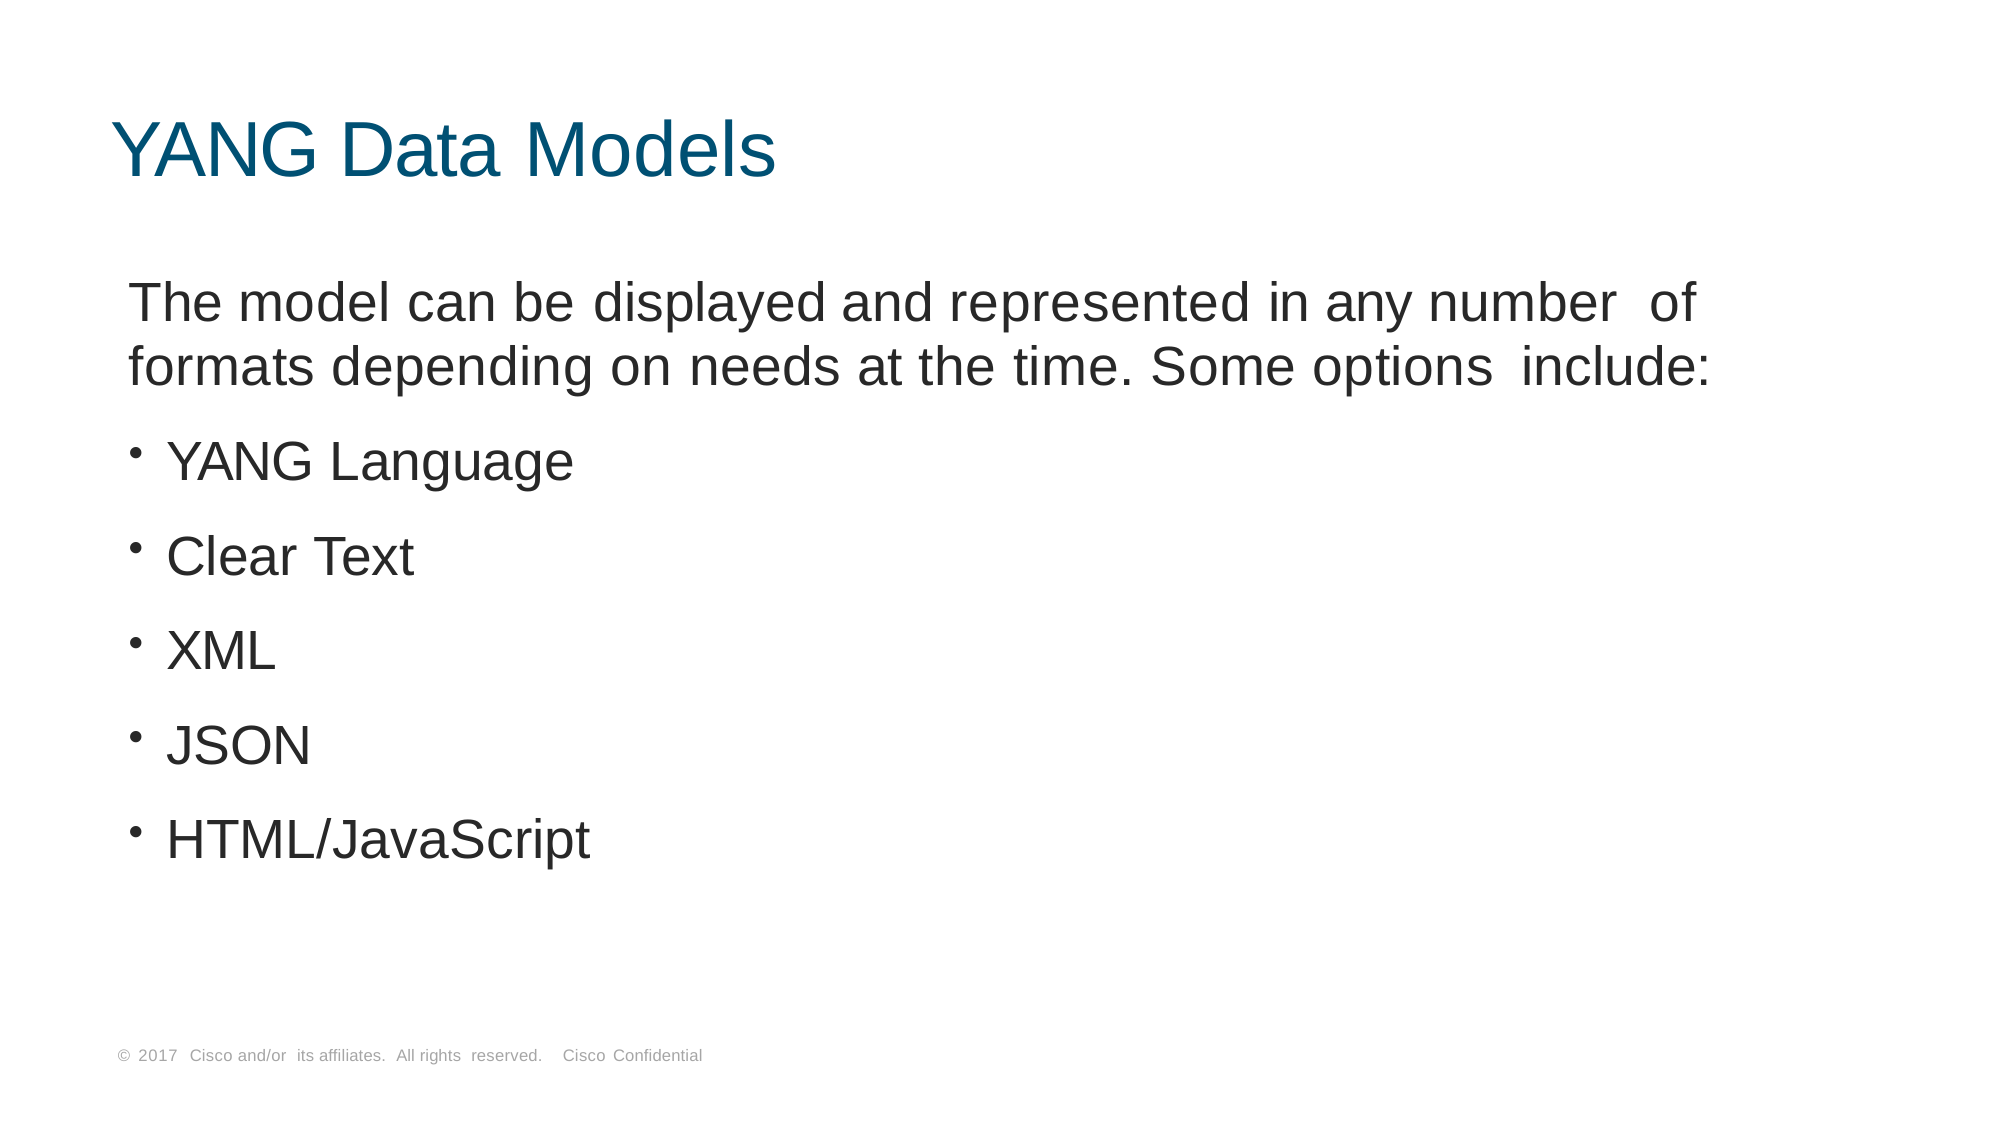

# YANG Data Models
The model can be displayed and represented in any number of
formats depending on needs at the time. Some options include:
YANG Language
Clear Text
XML
JSON
HTML/JavaScript
© 2017  Cisco and/or  its affiliates.  All rights  reserved.    Cisco Confidential